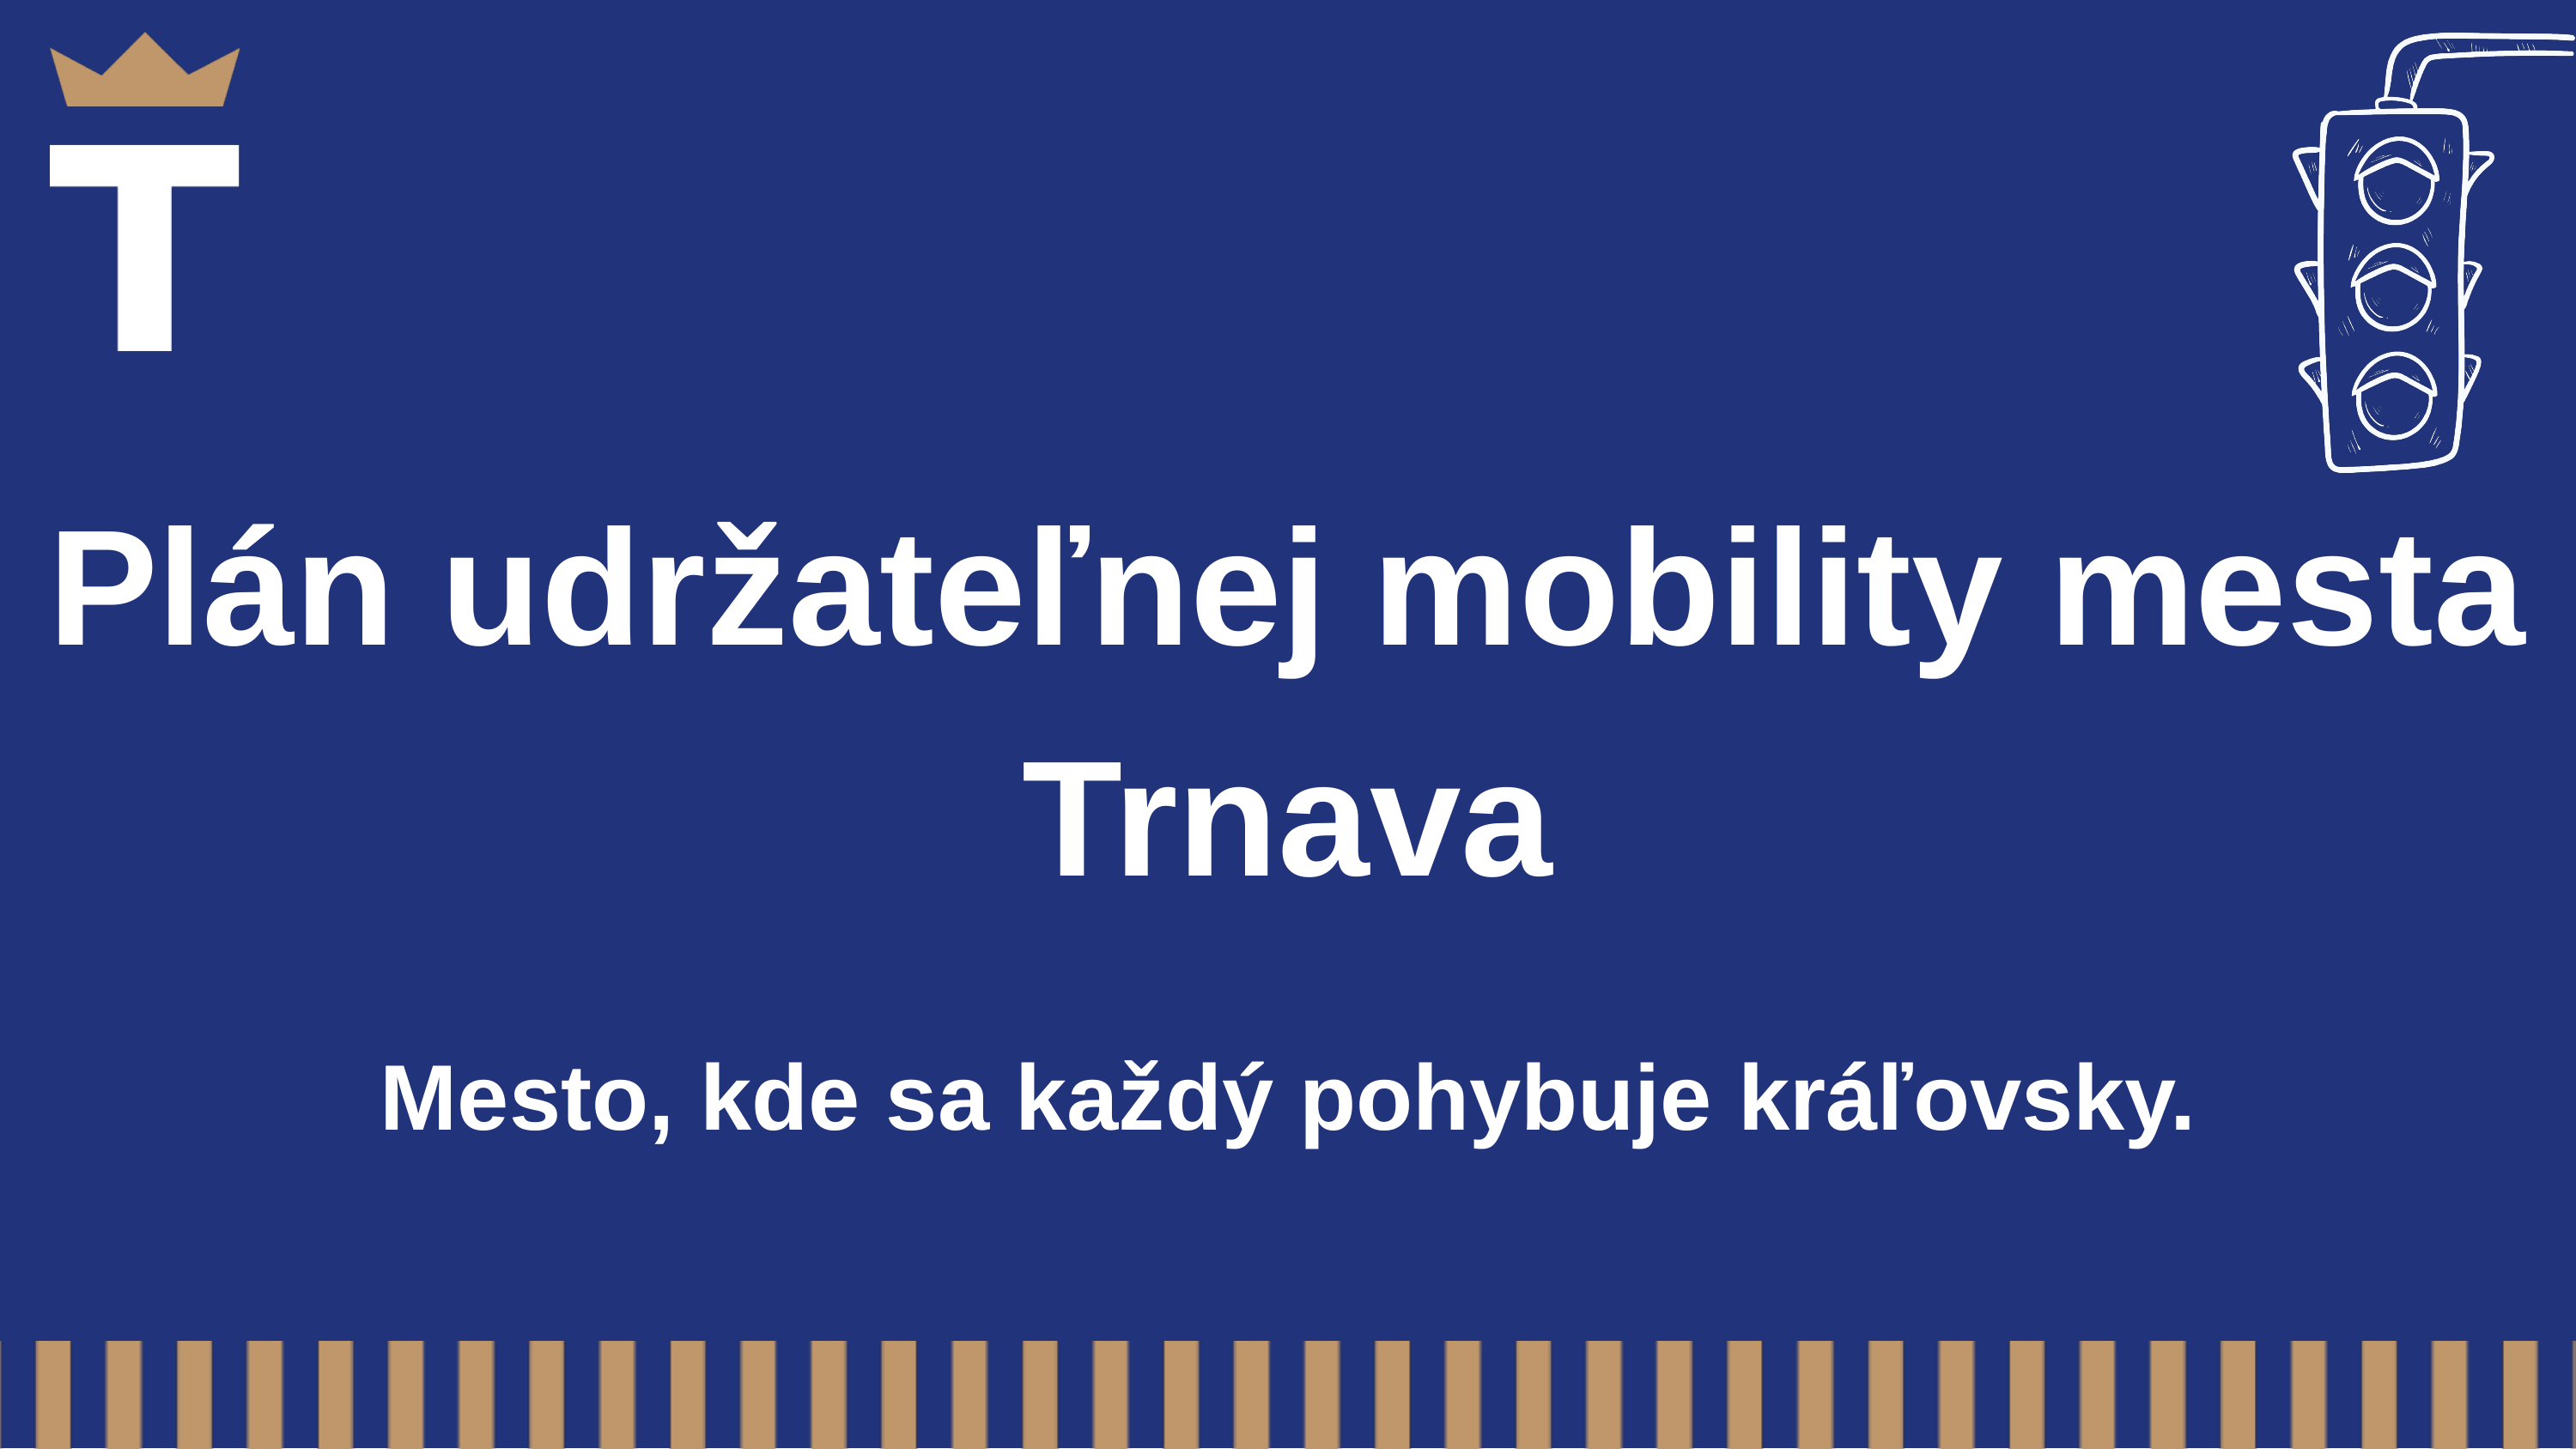

Plán udržateľnej mobility mesta Trnava
Plán udržateľnej mobility mesta Trnava
Mesto, kde sa každý pohybuje kráľovsky.